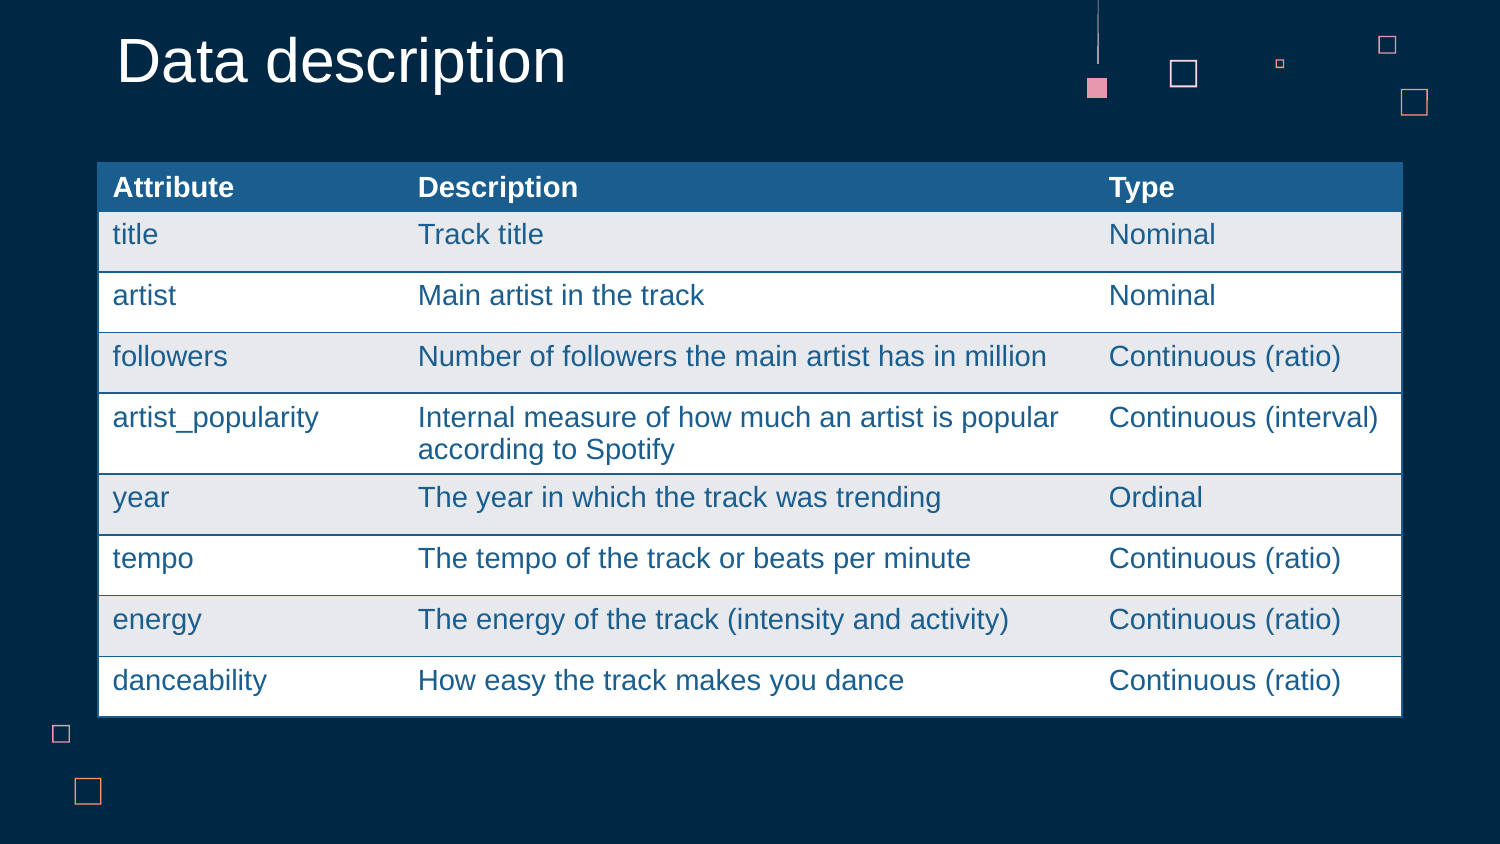

# Data description
| Attribute | Description | Type |
| --- | --- | --- |
| title | Track title | Nominal |
| artist | Main artist in the track | Nominal |
| followers | Number of followers the main artist has in million | Continuous (ratio) |
| artist\_popularity | Internal measure of how much an artist is popular according to Spotify | Continuous (interval) |
| year | The year in which the track was trending | Ordinal |
| tempo | The tempo of the track or beats per minute | Continuous (ratio) |
| energy | The energy of the track (intensity and activity) | Continuous (ratio) |
| danceability | How easy the track makes you dance | Continuous (ratio) |